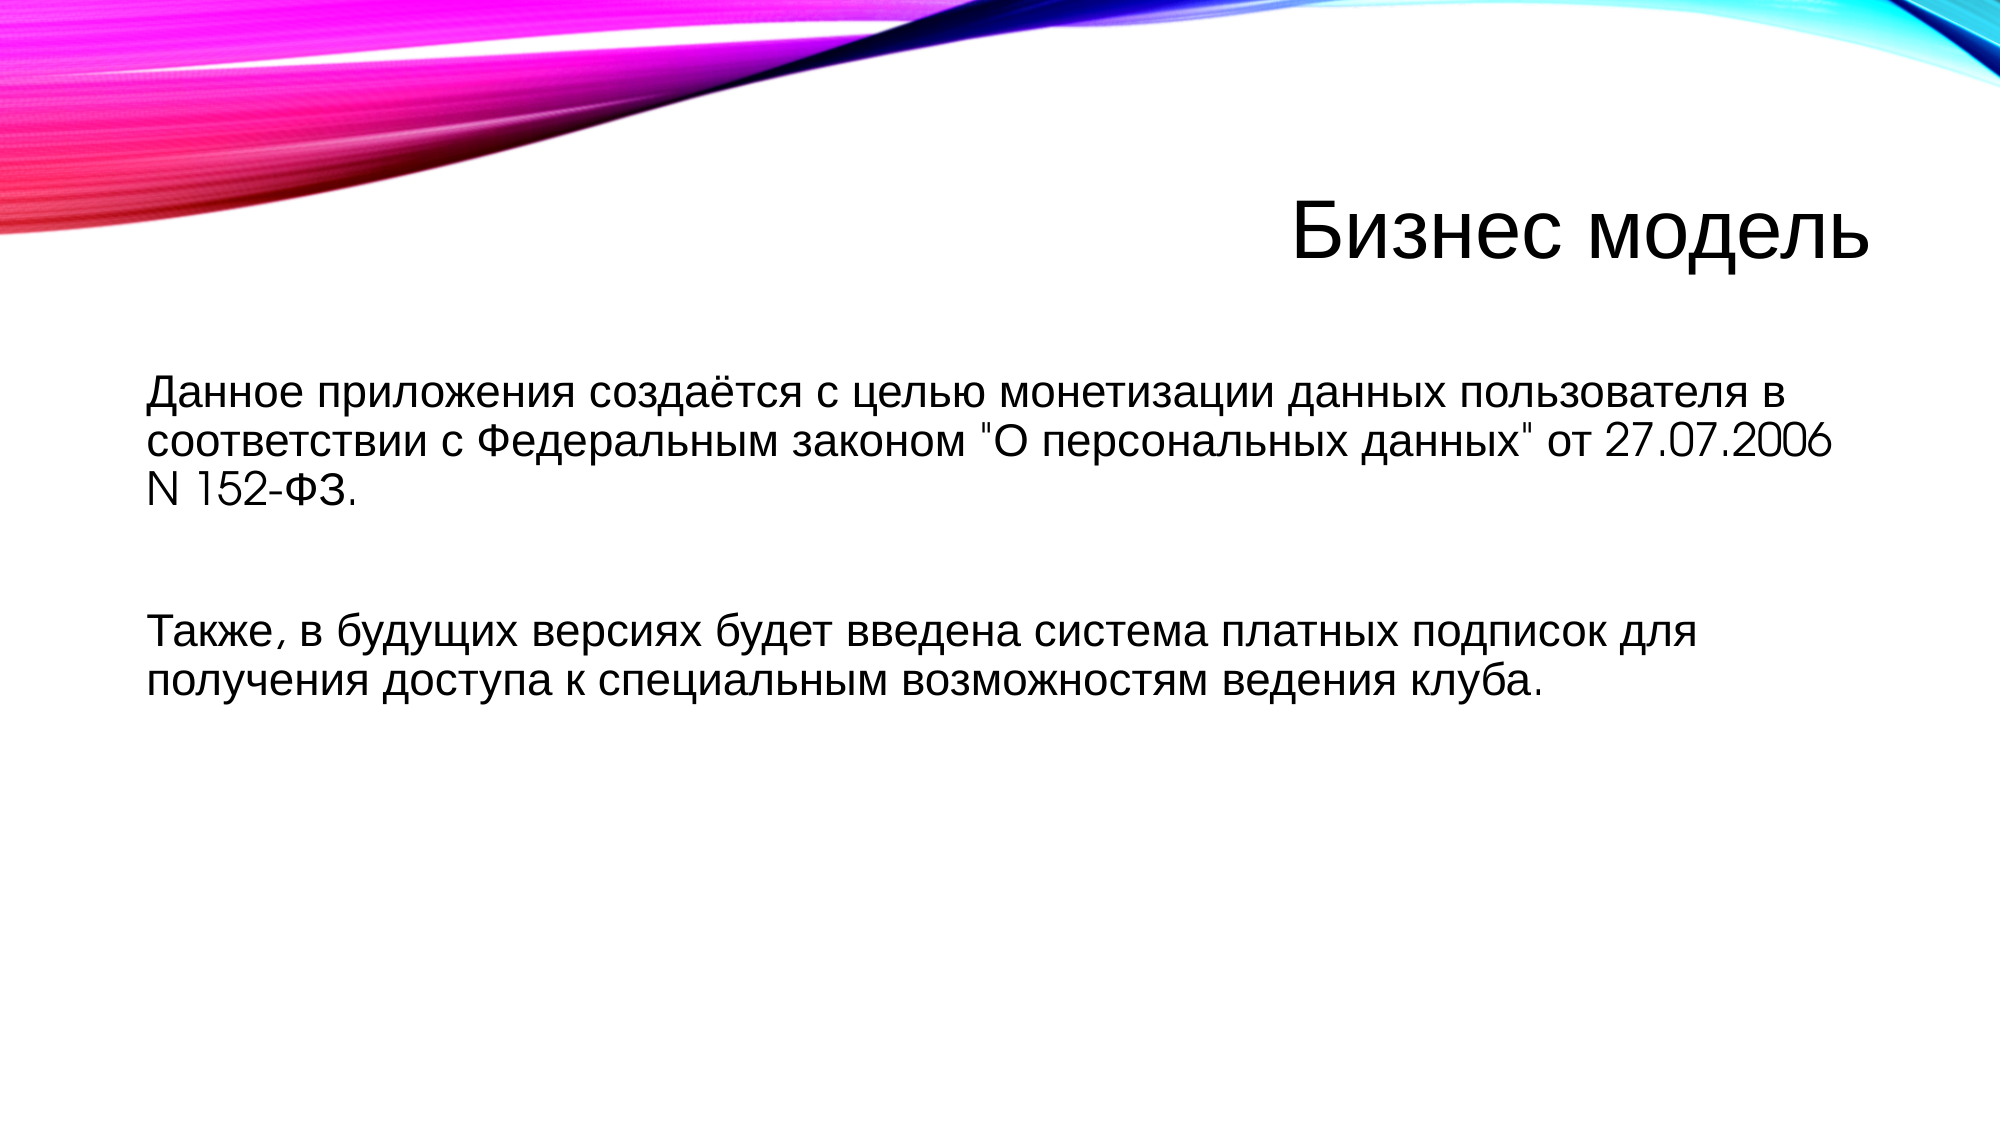

# Бизнес модель
Данное приложения создаётся с целью монетизации данных пользователя в соответствии с Федеральным законом "О персональных данных" от 27.07.2006 N 152-ФЗ.

Также, в будущих версиях будет введена система платных подписок для получения доступа к специальным возможностям ведения клуба.